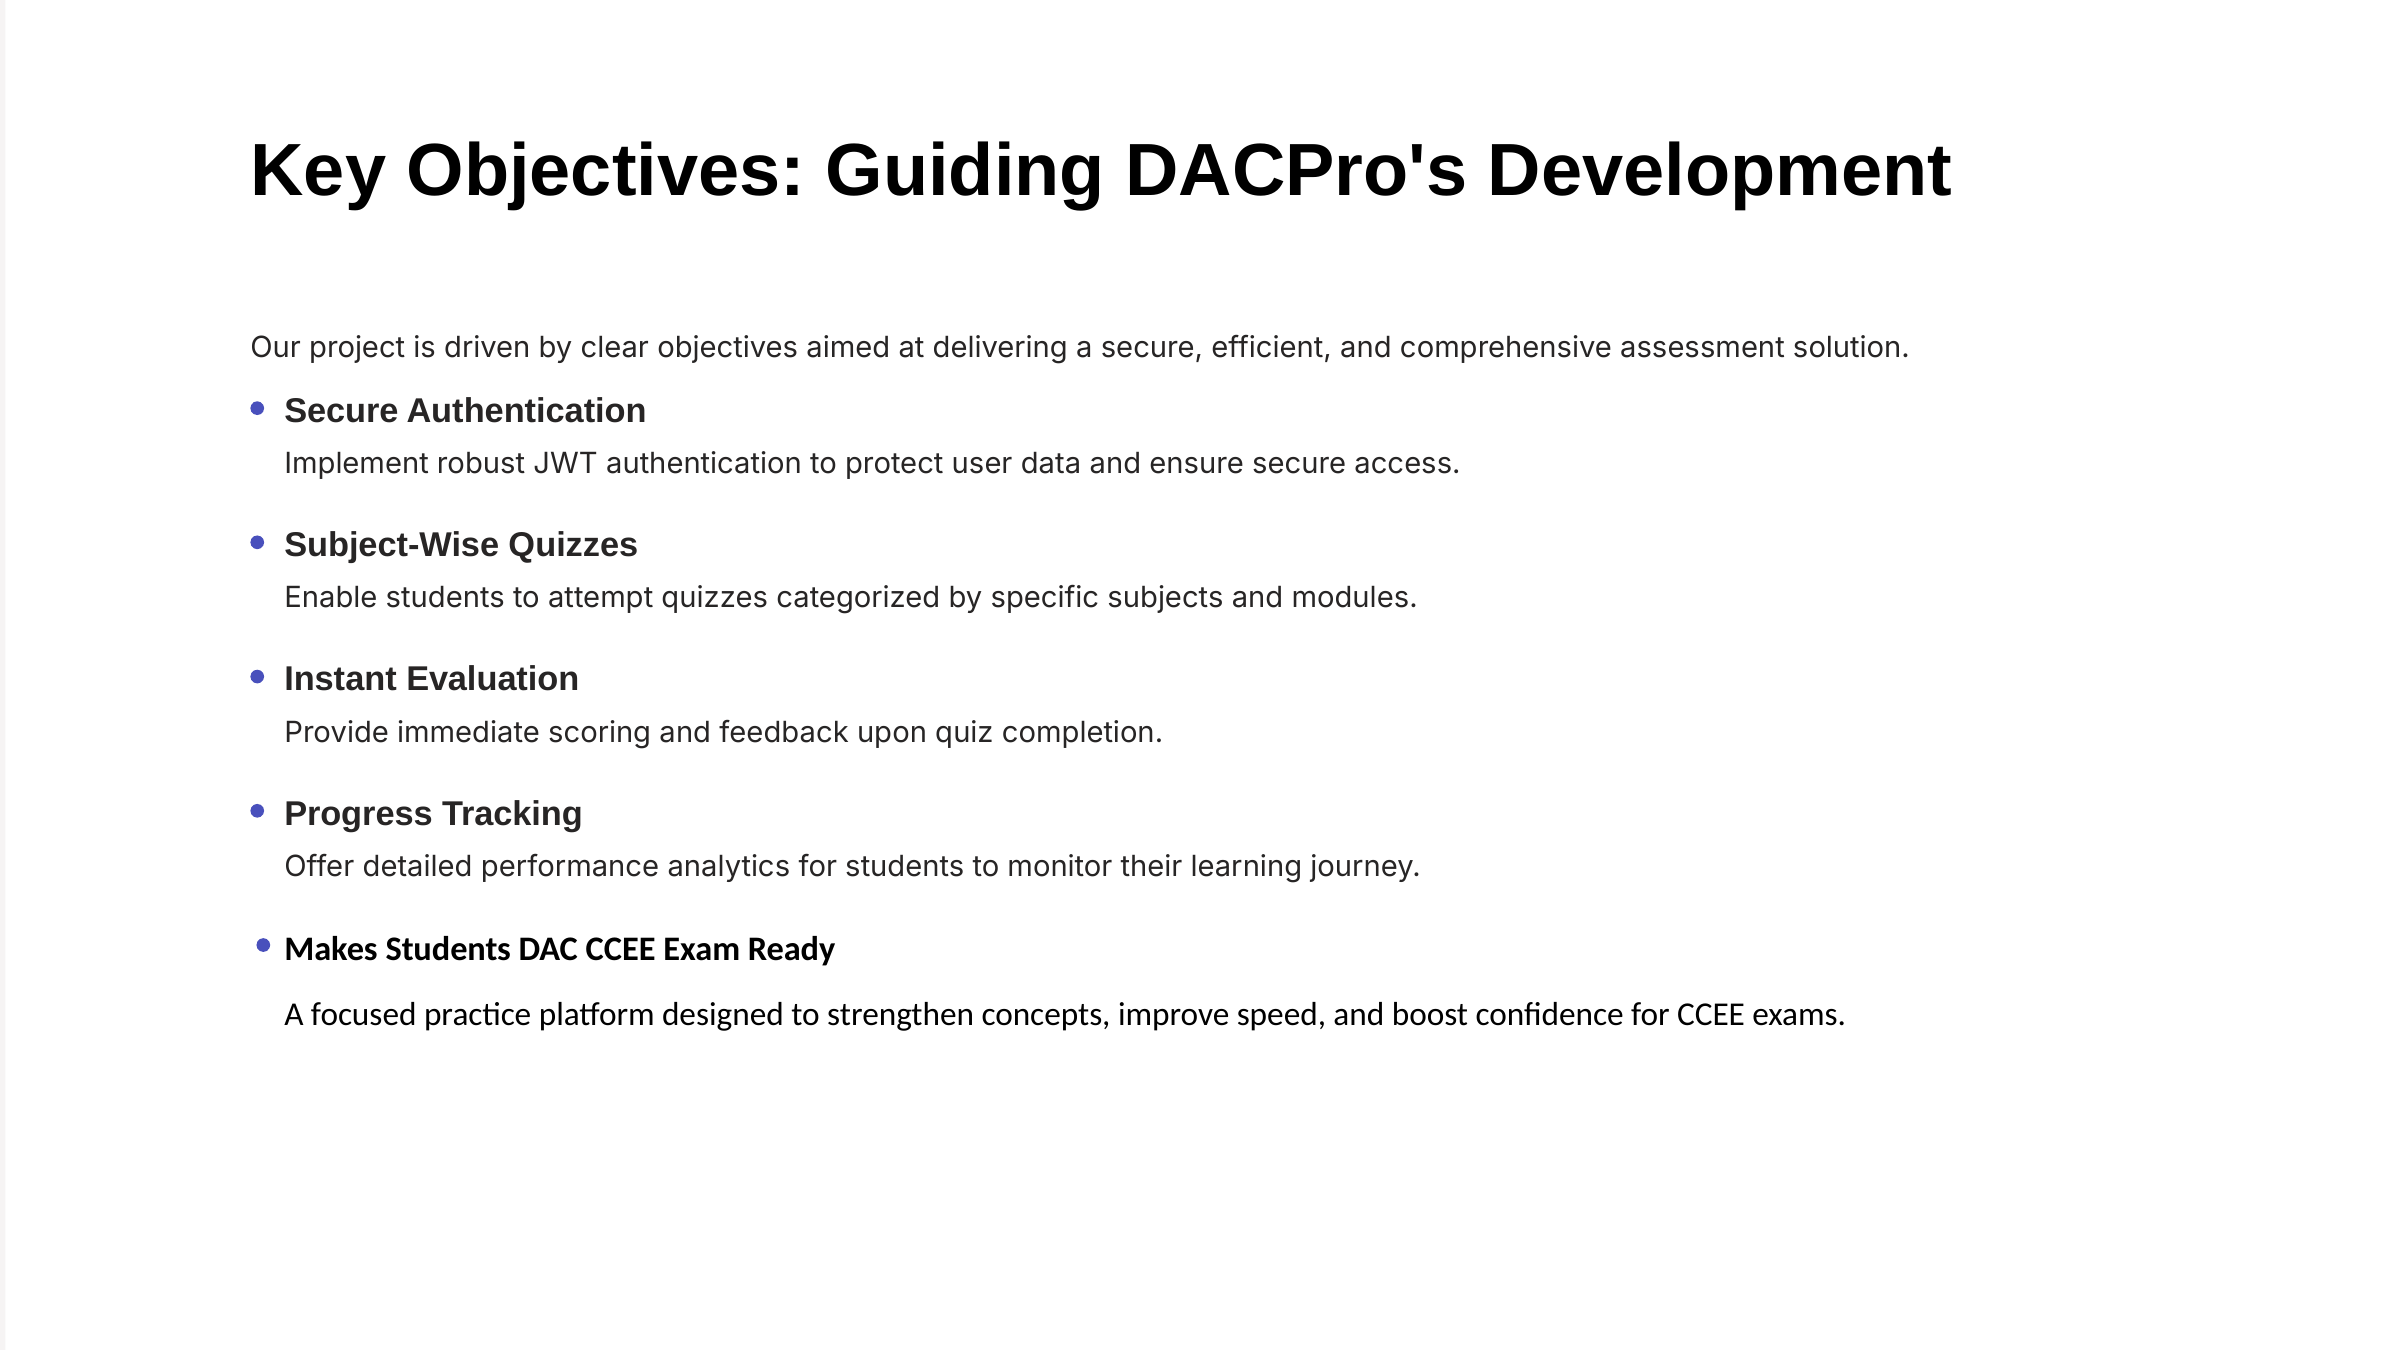

Key Objectives: Guiding DACPro's Development
Our project is driven by clear objectives aimed at delivering a secure, efficient, and comprehensive assessment solution.
Secure Authentication

Implement robust JWT authentication to protect user data and ensure secure access.
Subject-Wise Quizzes

Enable students to attempt quizzes categorized by specific subjects and modules.
Instant Evaluation

Provide immediate scoring and feedback upon quiz completion.
Progress Tracking

Offer detailed performance analytics for students to monitor their learning journey.
Makes Students DAC CCEE Exam Ready

A focused practice platform designed to strengthen concepts, improve speed, and boost confidence for CCEE exams.